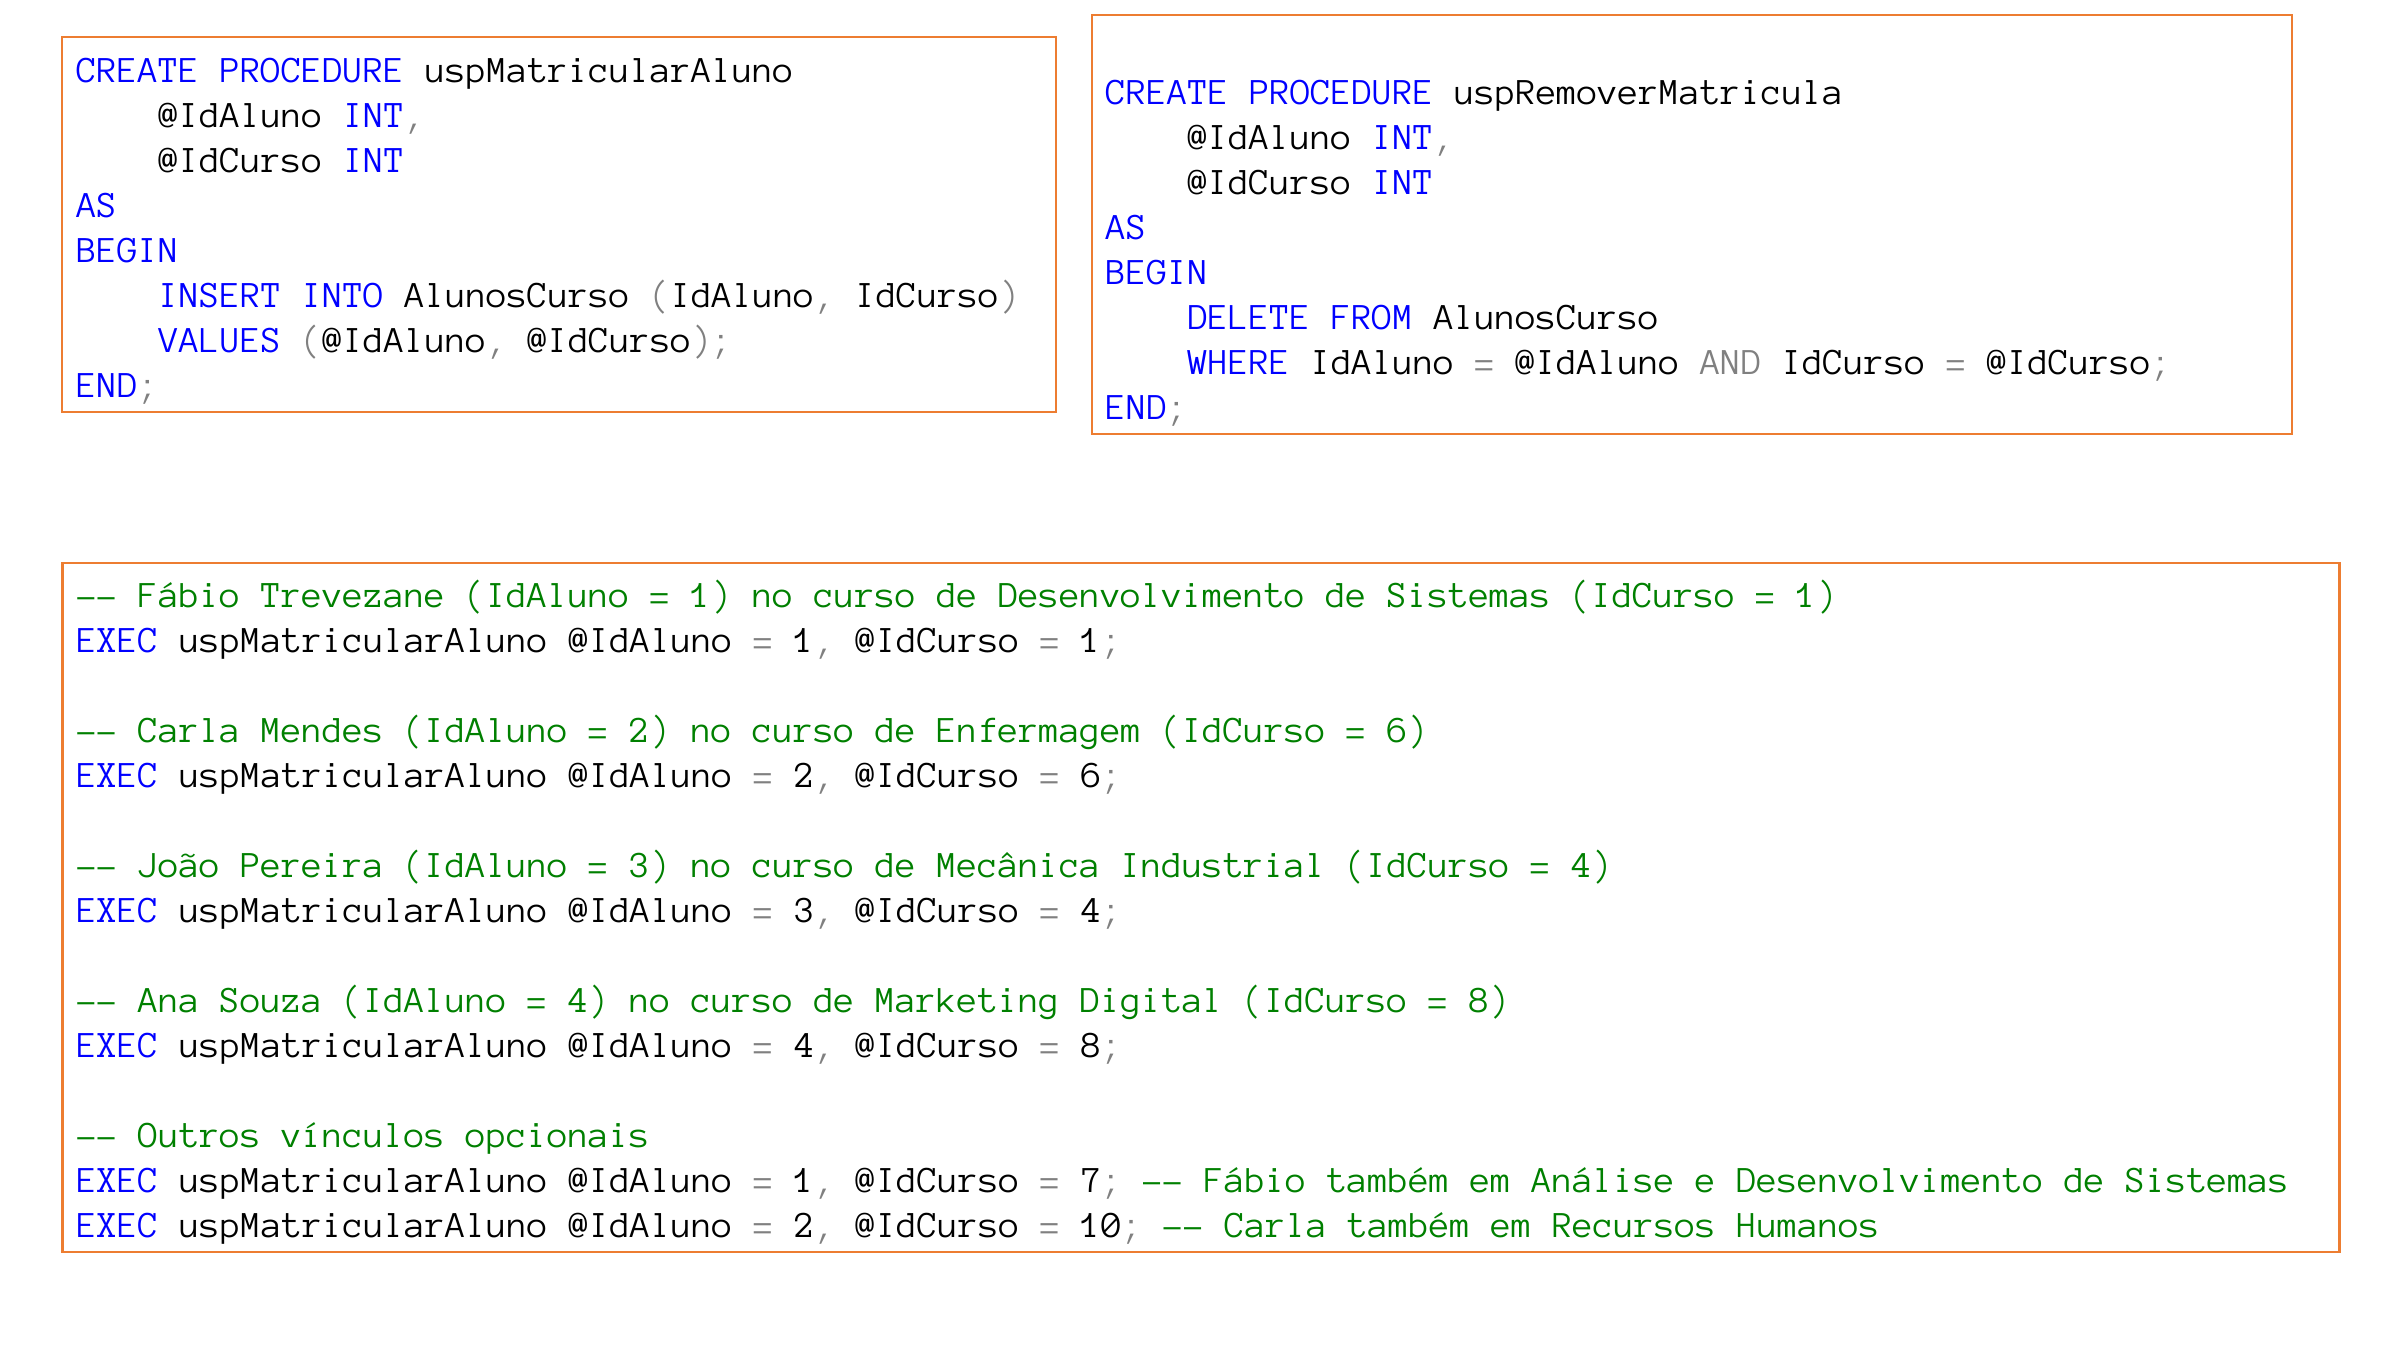

CREATE PROCEDURE uspRemoverMatricula
    @IdAluno INT,
    @IdCurso INT
AS
BEGIN
    DELETE FROM AlunosCurso
    WHERE IdAluno = @IdAluno AND IdCurso = @IdCurso;
END;
CREATE PROCEDURE uspMatricularAluno
    @IdAluno INT,
    @IdCurso INT
AS
BEGIN
    INSERT INTO AlunosCurso (IdAluno, IdCurso)
    VALUES (@IdAluno, @IdCurso);
END;
-- Fábio Trevezane (IdAluno = 1) no curso de Desenvolvimento de Sistemas (IdCurso = 1)
EXEC uspMatricularAluno @IdAluno = 1, @IdCurso = 1;

-- Carla Mendes (IdAluno = 2) no curso de Enfermagem (IdCurso = 6)
EXEC uspMatricularAluno @IdAluno = 2, @IdCurso = 6;

-- João Pereira (IdAluno = 3) no curso de Mecânica Industrial (IdCurso = 4)
EXEC uspMatricularAluno @IdAluno = 3, @IdCurso = 4;

-- Ana Souza (IdAluno = 4) no curso de Marketing Digital (IdCurso = 8)
EXEC uspMatricularAluno @IdAluno = 4, @IdCurso = 8;

-- Outros vínculos opcionais
EXEC uspMatricularAluno @IdAluno = 1, @IdCurso = 7; -- Fábio também em Análise e Desenvolvimento de Sistemas
EXEC uspMatricularAluno @IdAluno = 2, @IdCurso = 10; -- Carla também em Recursos Humanos